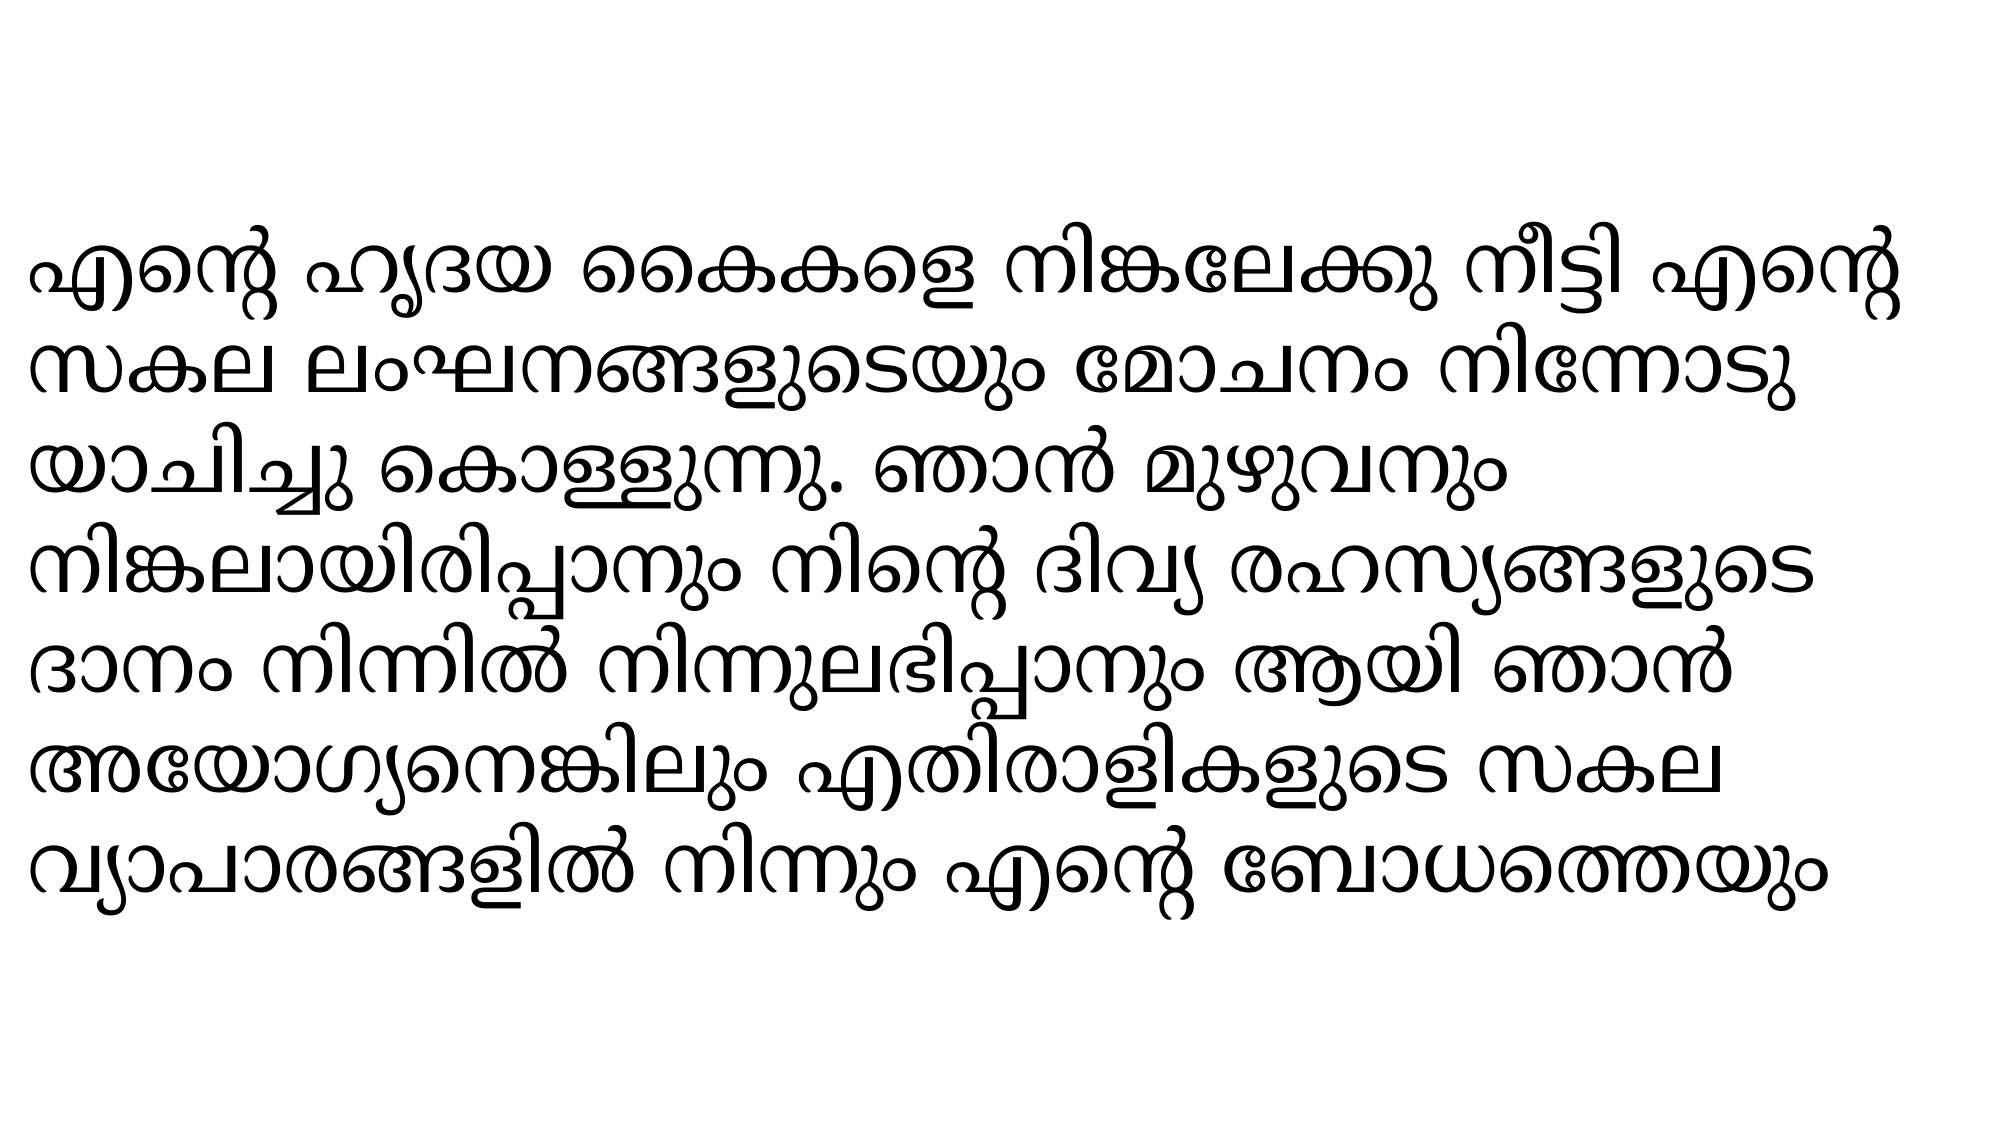

എന്‍റെ ഹൃദയ കൈകളെ നിങ്കലേക്കു നീട്ടി എന്‍റെ സകല ലംഘനങ്ങളുടെയും മോചനം നിന്നോടു യാചിച്ചു കൊള്ളുന്നു. ഞാന്‍ മുഴുവനും നിങ്കലായിരിപ്പാനും നിന്‍റെ ദിവ്യ രഹസ്യങ്ങളുടെ ദാനം നിന്നില്‍ നിന്നുലഭിപ്പാനും ആയി ഞാന്‍ അയോഗ്യനെങ്കിലും എതിരാളികളുടെ സകല വ്യാപാരങ്ങളില്‍ നിന്നും എന്‍റെ ബോധത്തെയും